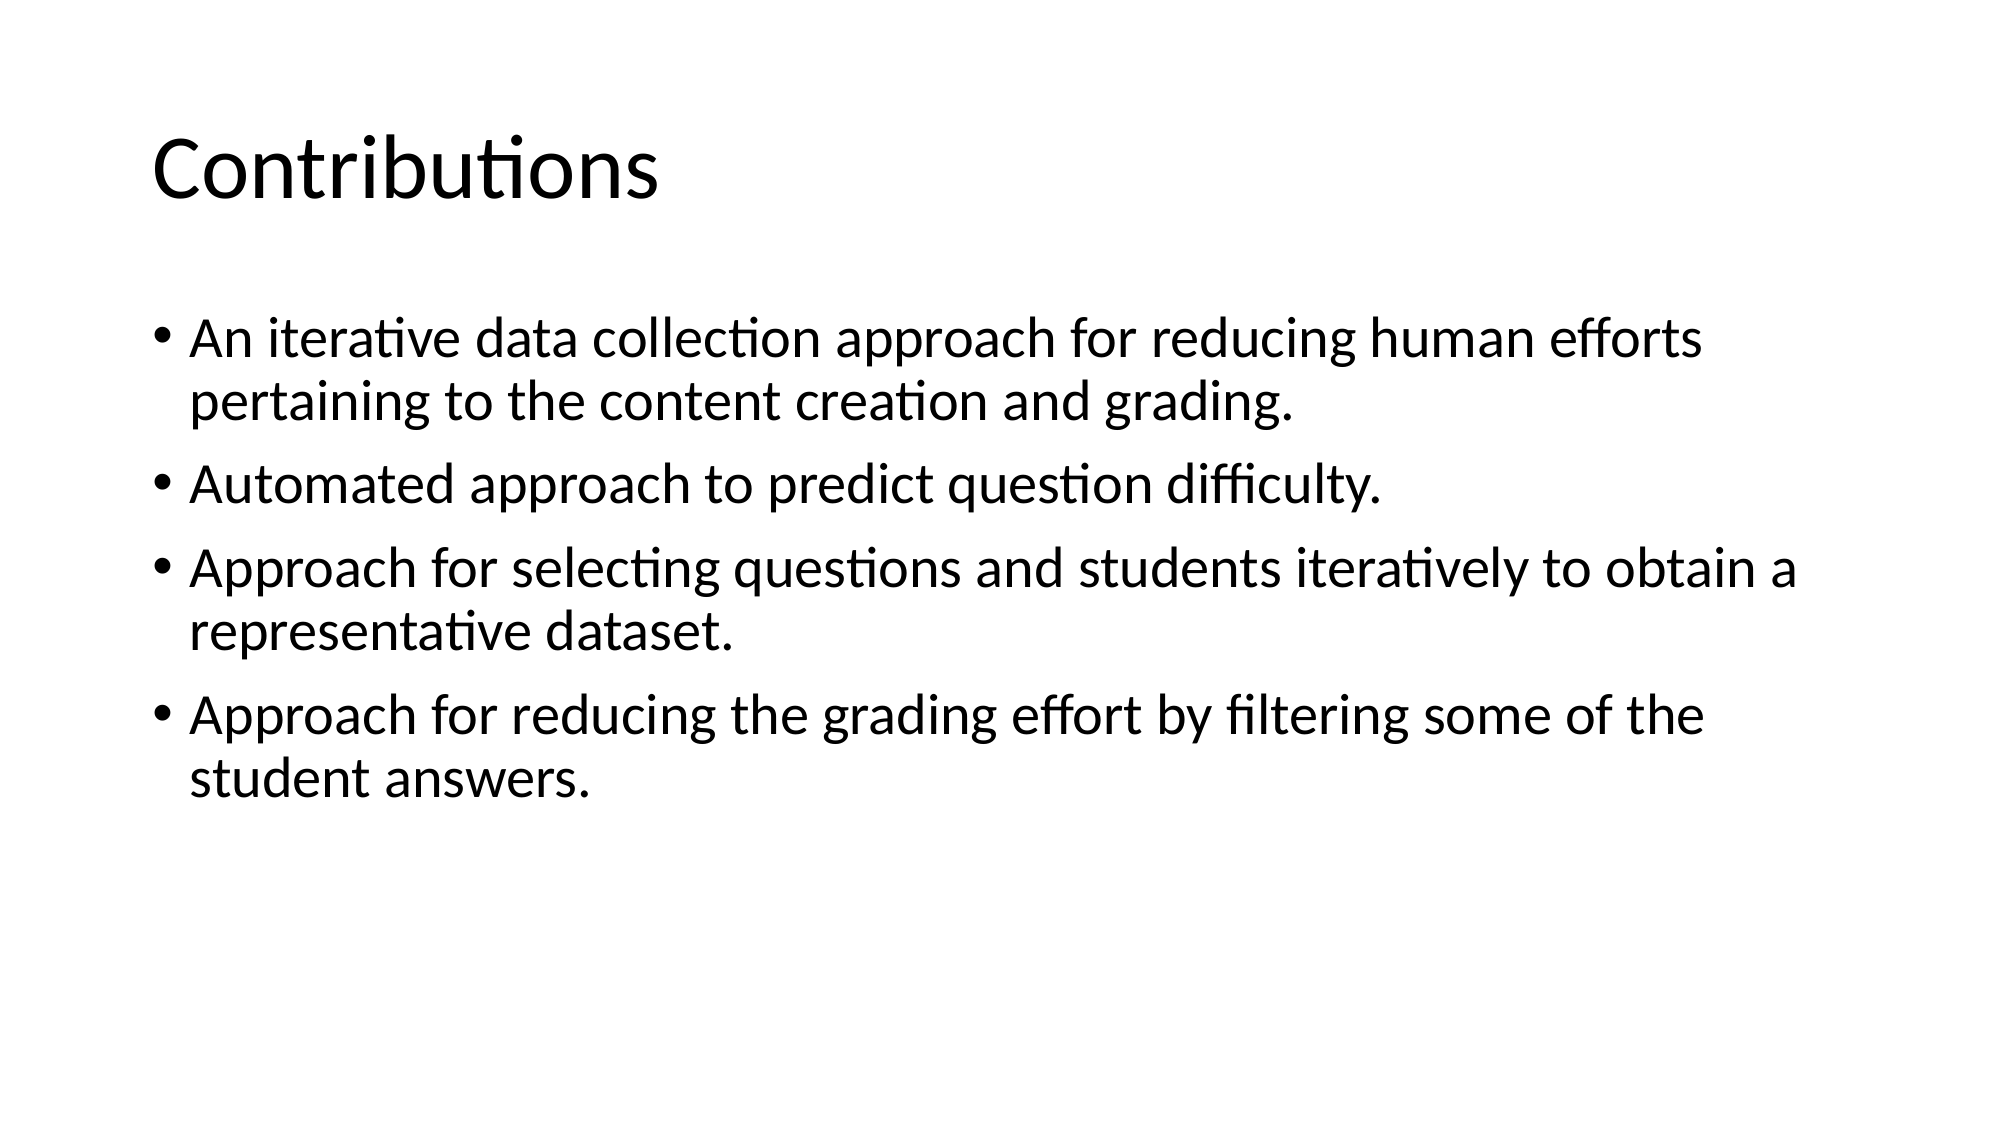

# Contributions
An iterative data collection approach for reducing human efforts pertaining to the content creation and grading.
Automated approach to predict question difficulty.
Approach for selecting questions and students iteratively to obtain a representative dataset.
Approach for reducing the grading effort by filtering some of the student answers.